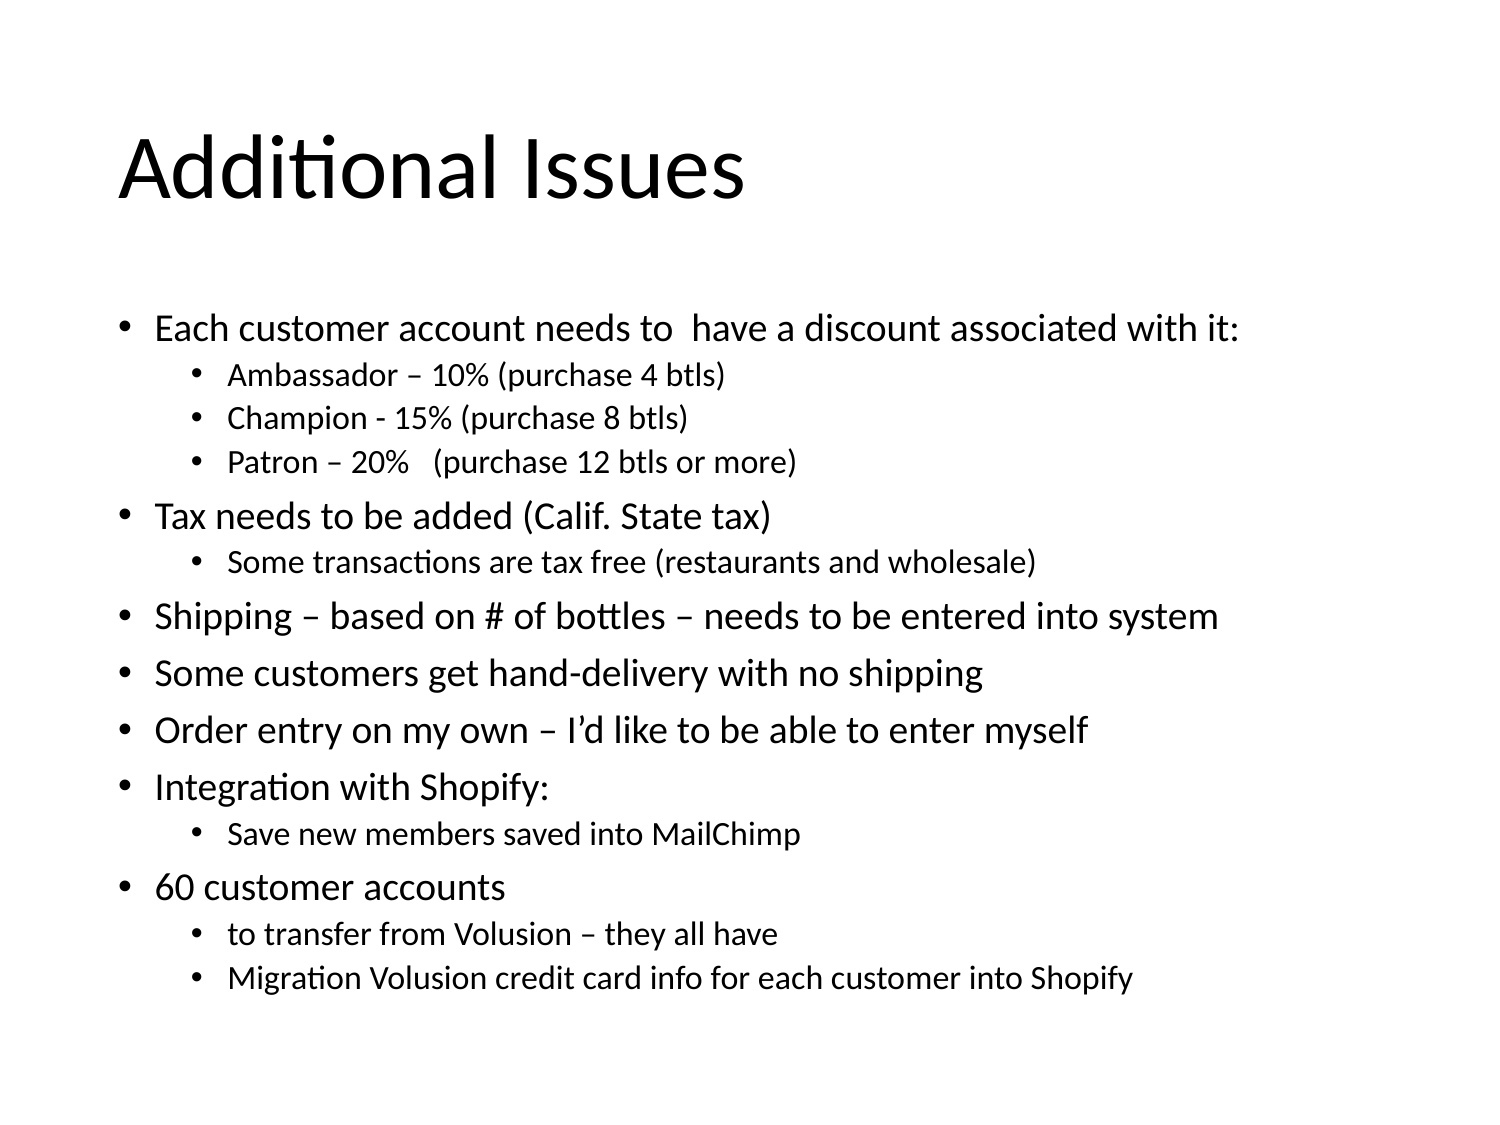

# Additional Issues
Each customer account needs to  have a discount associated with it:
Ambassador – 10% (purchase 4 btls)
Champion - 15% (purchase 8 btls)
Patron – 20%   (purchase 12 btls or more)
Tax needs to be added (Calif. State tax)
Some transactions are tax free (restaurants and wholesale)
Shipping – based on # of bottles – needs to be entered into system
Some customers get hand-delivery with no shipping
Order entry on my own – I’d like to be able to enter myself
Integration with Shopify:
Save new members saved into MailChimp
60 customer accounts
to transfer from Volusion – they all have
Migration Volusion credit card info for each customer into Shopify